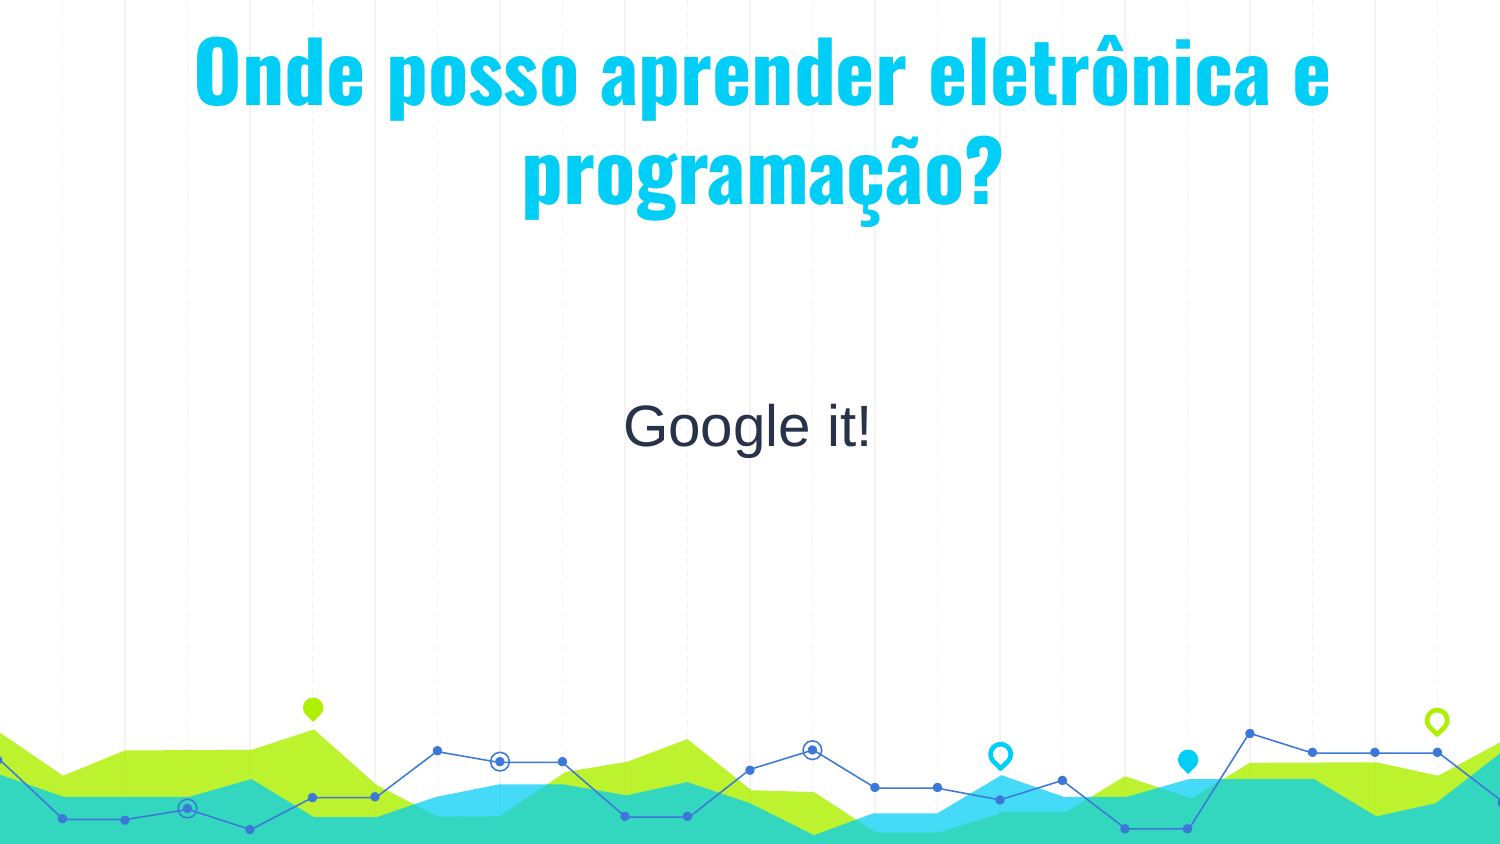

Onde posso aprender eletrônica e programação?

Google it!